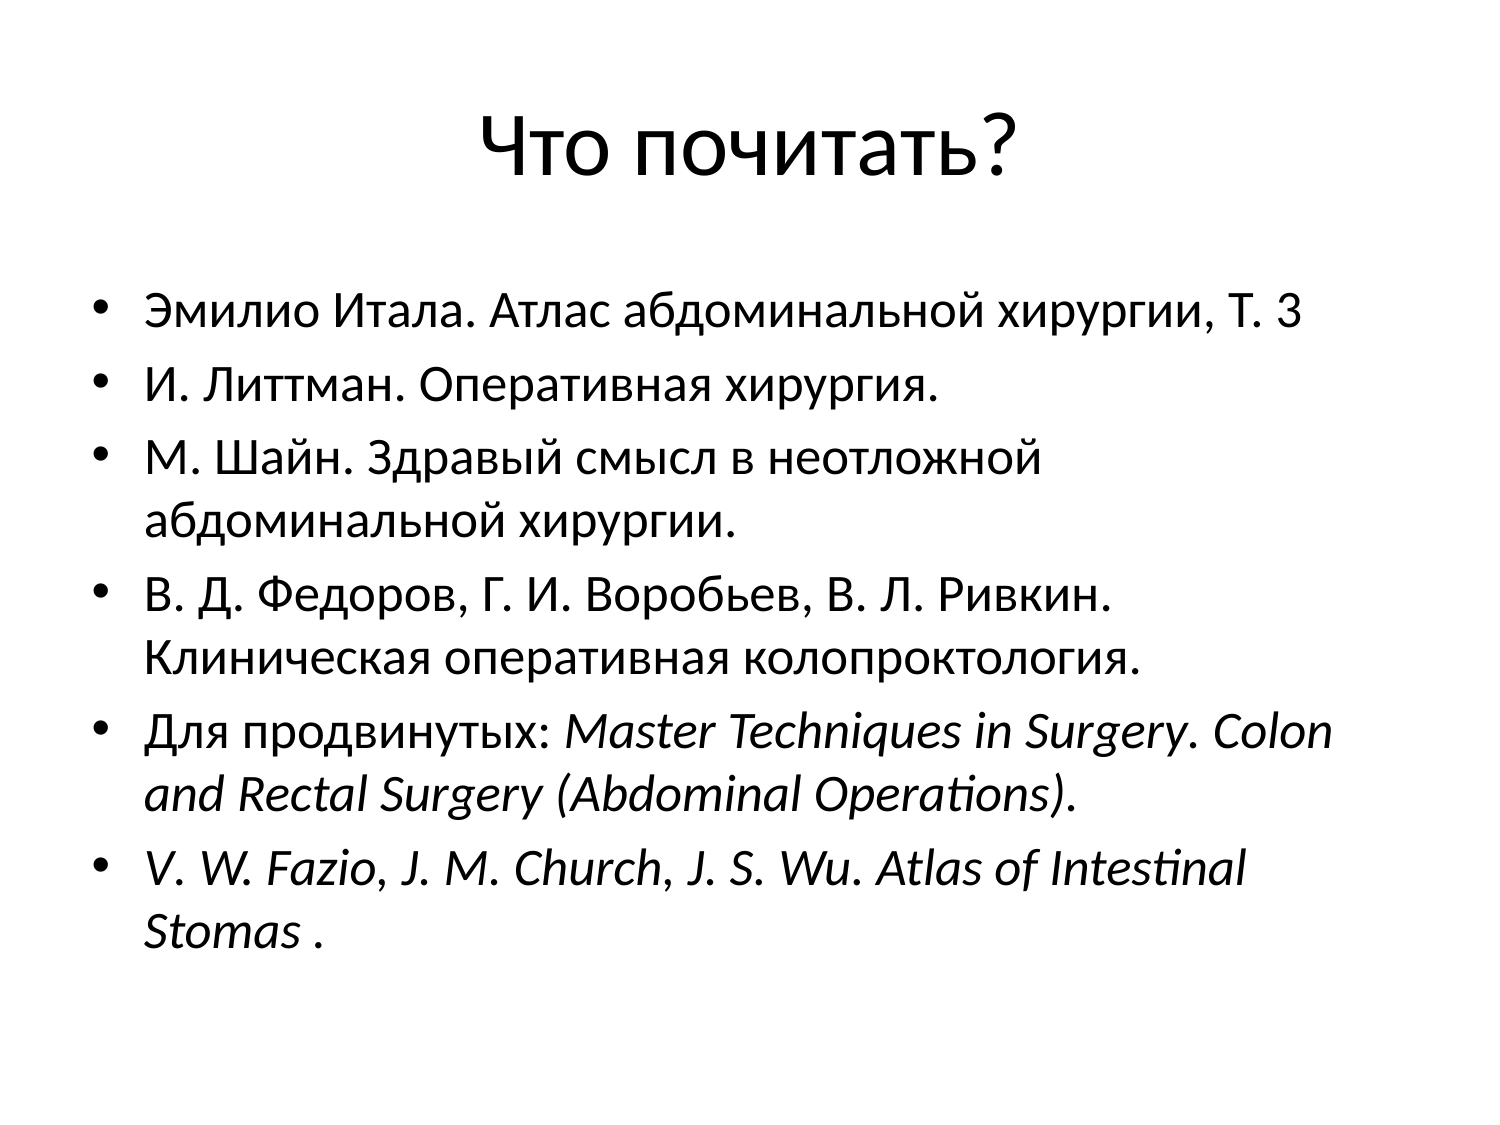

# Что почитать?
Эмилио Итала. Атлас абдоминальной хирургии, Т. 3
И. Литтман. Оперативная хирургия.
М. Шайн. Здравый смысл в неотложной абдоминальной хирургии.
В. Д. Федоров, Г. И. Воробьев, В. Л. Ривкин. Клиническая оперативная колопроктология.
Для продвинутых: Master Techniques in Surgery. Colon and Rectal Surgery (Abdominal Operations).
V. W. Fazio, J. M. Church, J. S. Wu. Atlas of Intestinal Stomas .